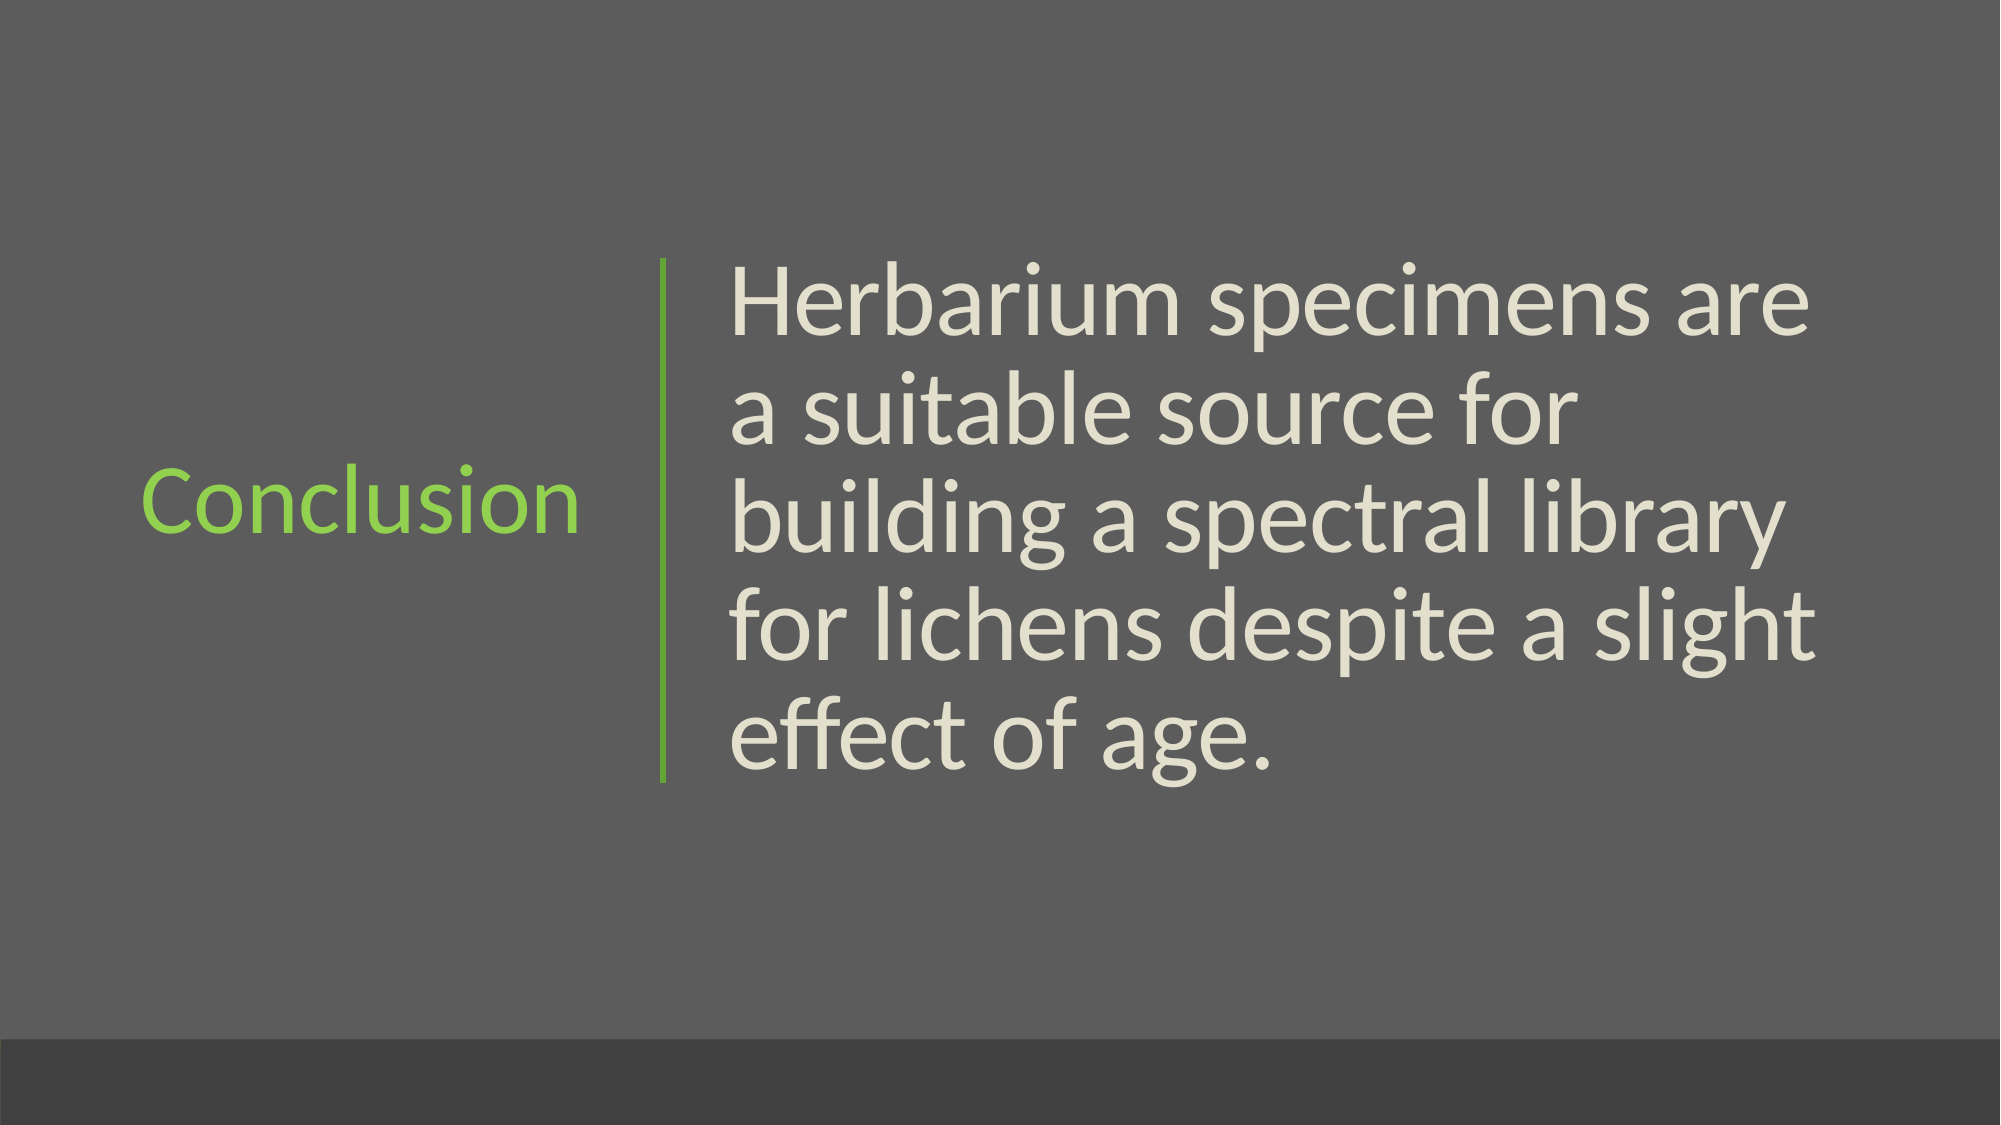

# Herbarium specimens are a suitable source for building a spectral library for lichens despite a slight effect of age.
Conclusion